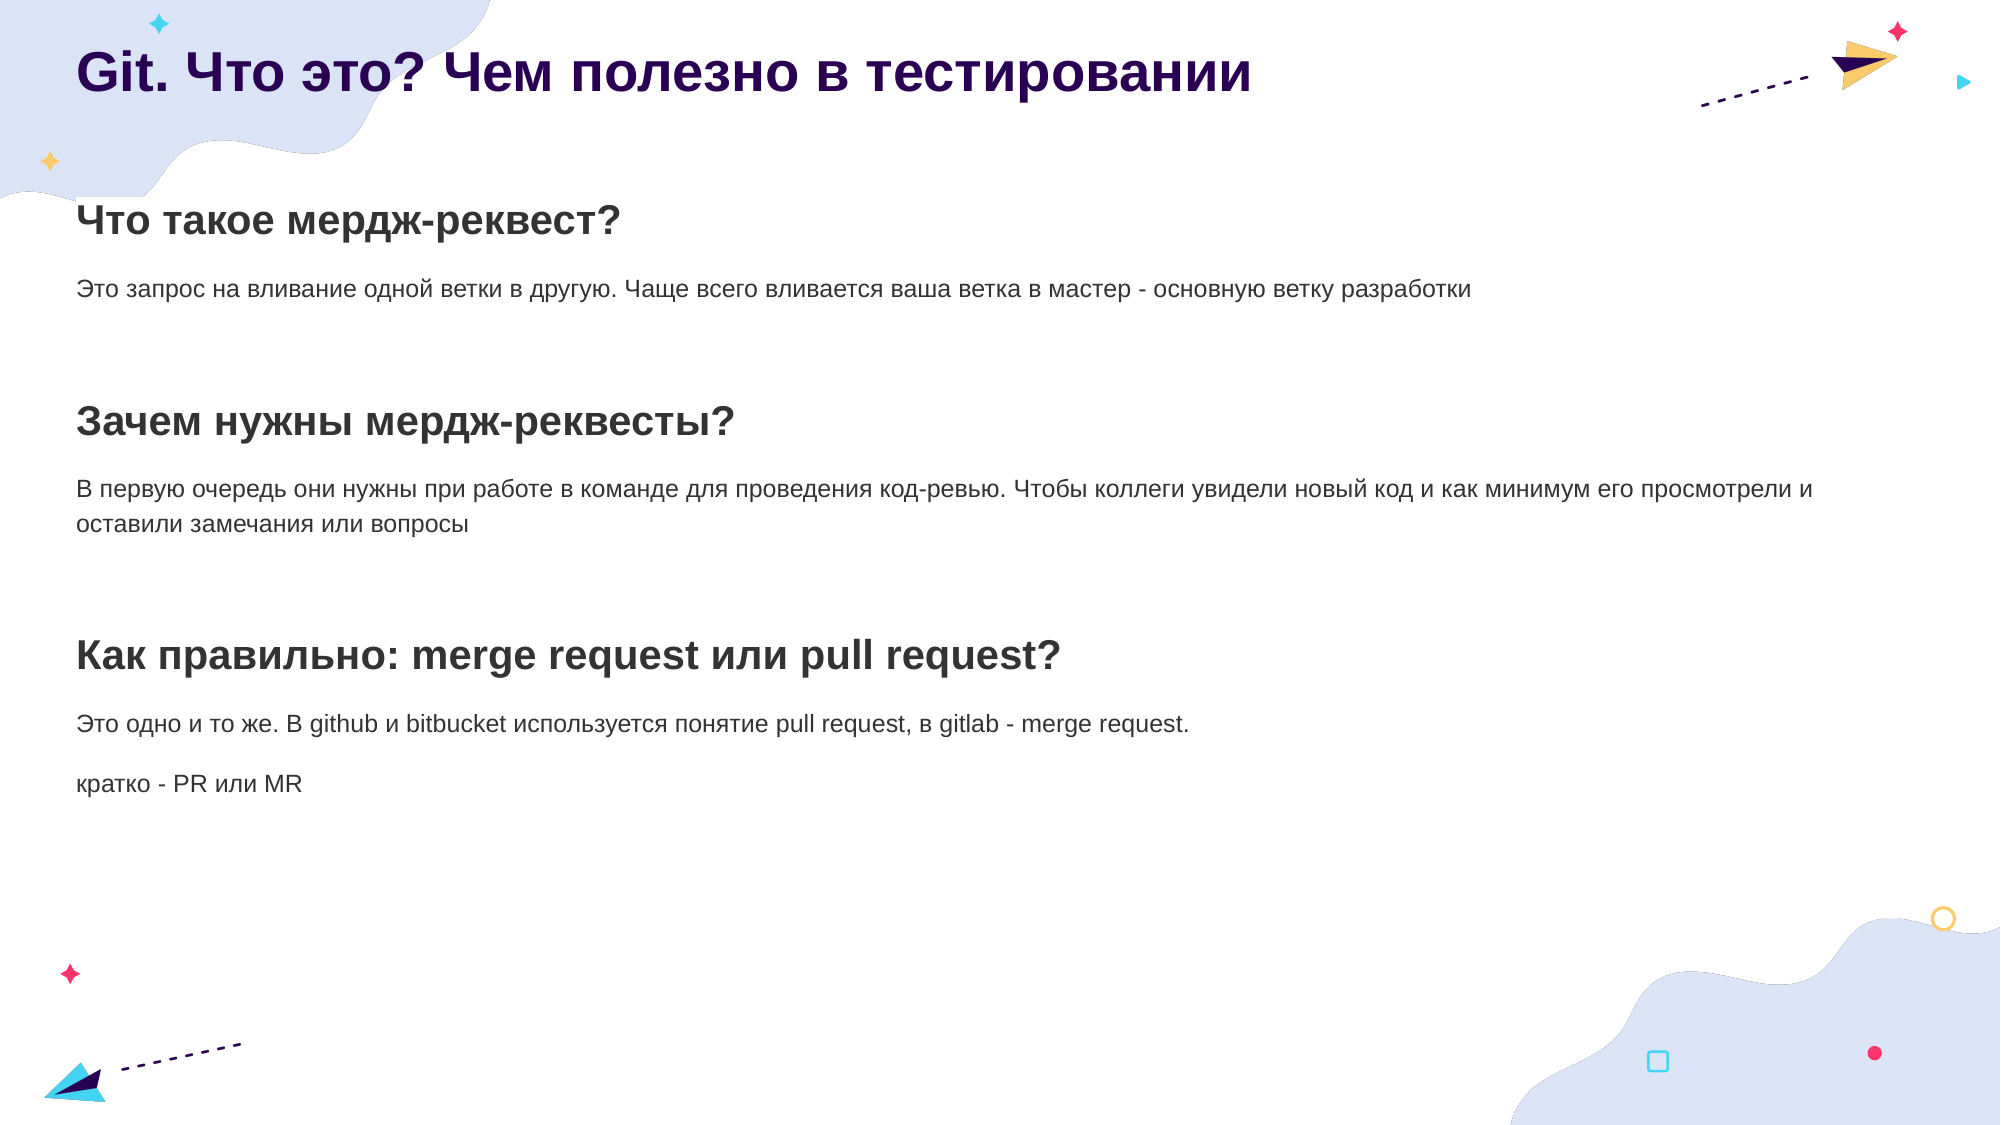

Git. Что это? Чем полезно в тестировании
Что такое мердж-реквест?
Это запрос на вливание одной ветки в другую. Чаще всего вливается ваша ветка в мастер - основную ветку разработки
Зачем нужны мердж-реквесты?
В первую очередь они нужны при работе в команде для проведения код-ревью. Чтобы коллеги увидели новый код и как минимум его просмотрели и оставили замечания или вопросы
Как правильно: merge request или pull request?
Это одно и то же. В github и bitbucket используется понятие pull request, в gitlab - merge request.
кратко - PR или MR